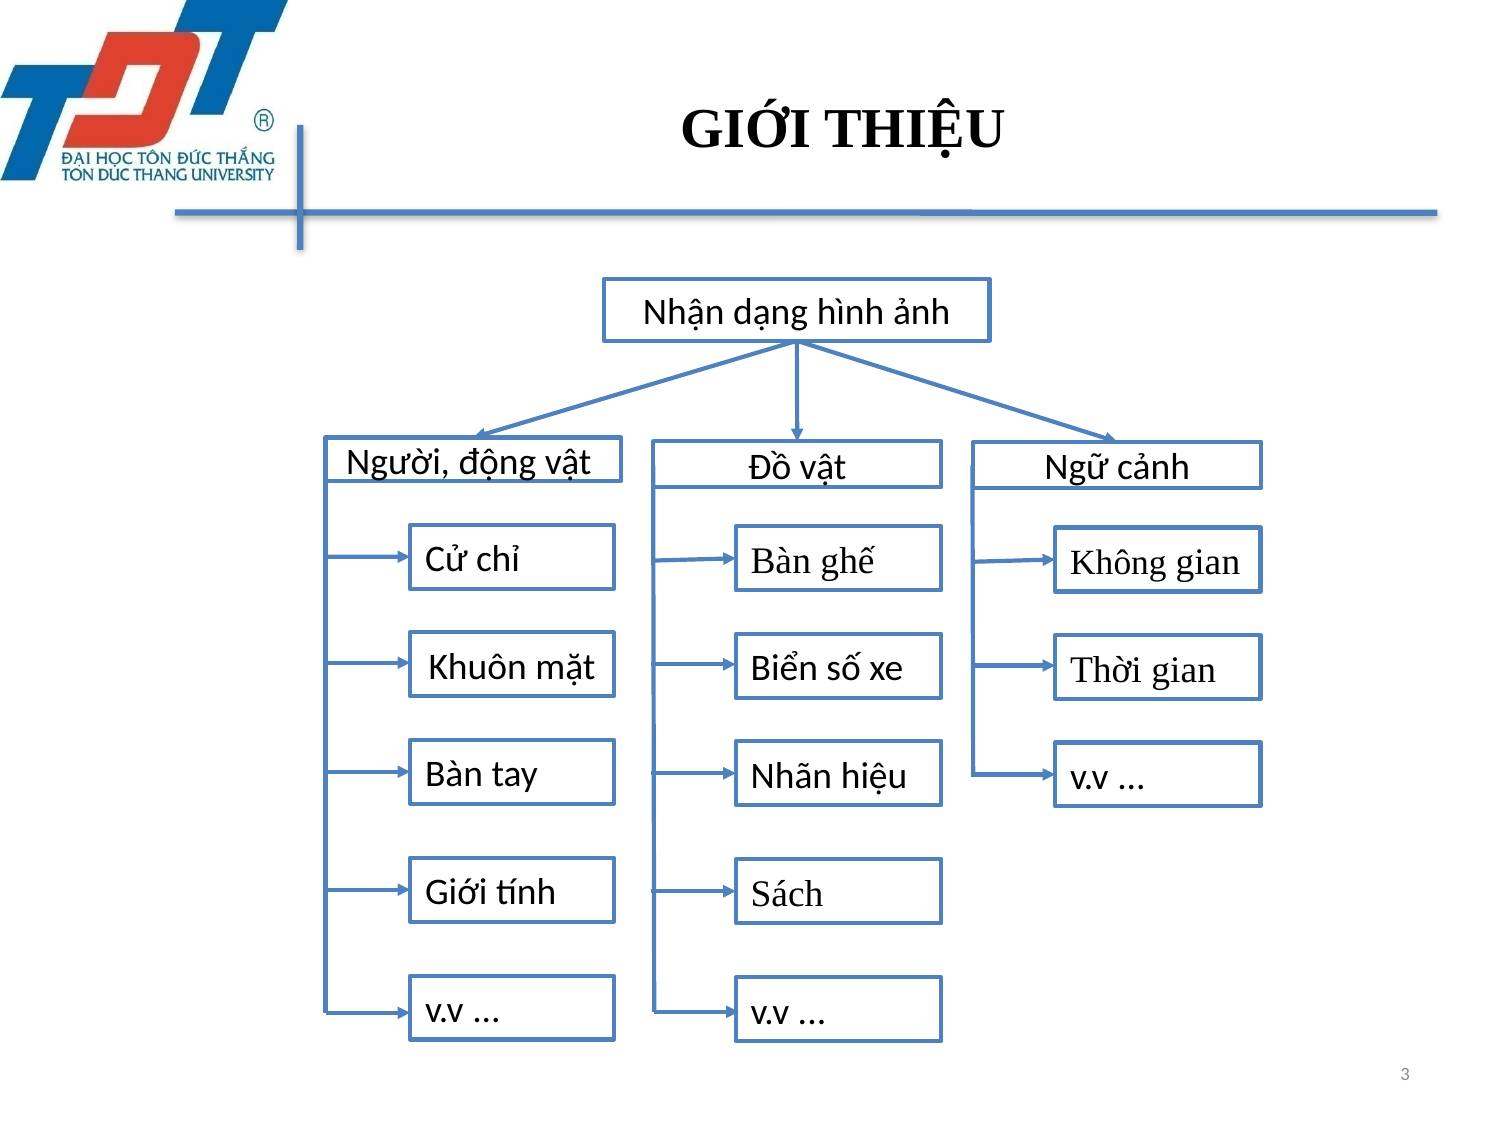

# GIỚI THIỆU
Nhận dạng hình ảnh
Người, động vật
Đồ vật
Cử chỉ
Bàn ghế
Khuôn mặt
Biển số xe
Bàn tay
Nhãn hiệu
Giới tính
Sách
v.v ...
v.v ...
Ngữ cảnh
Không gian
Thời gian
v.v ...
3